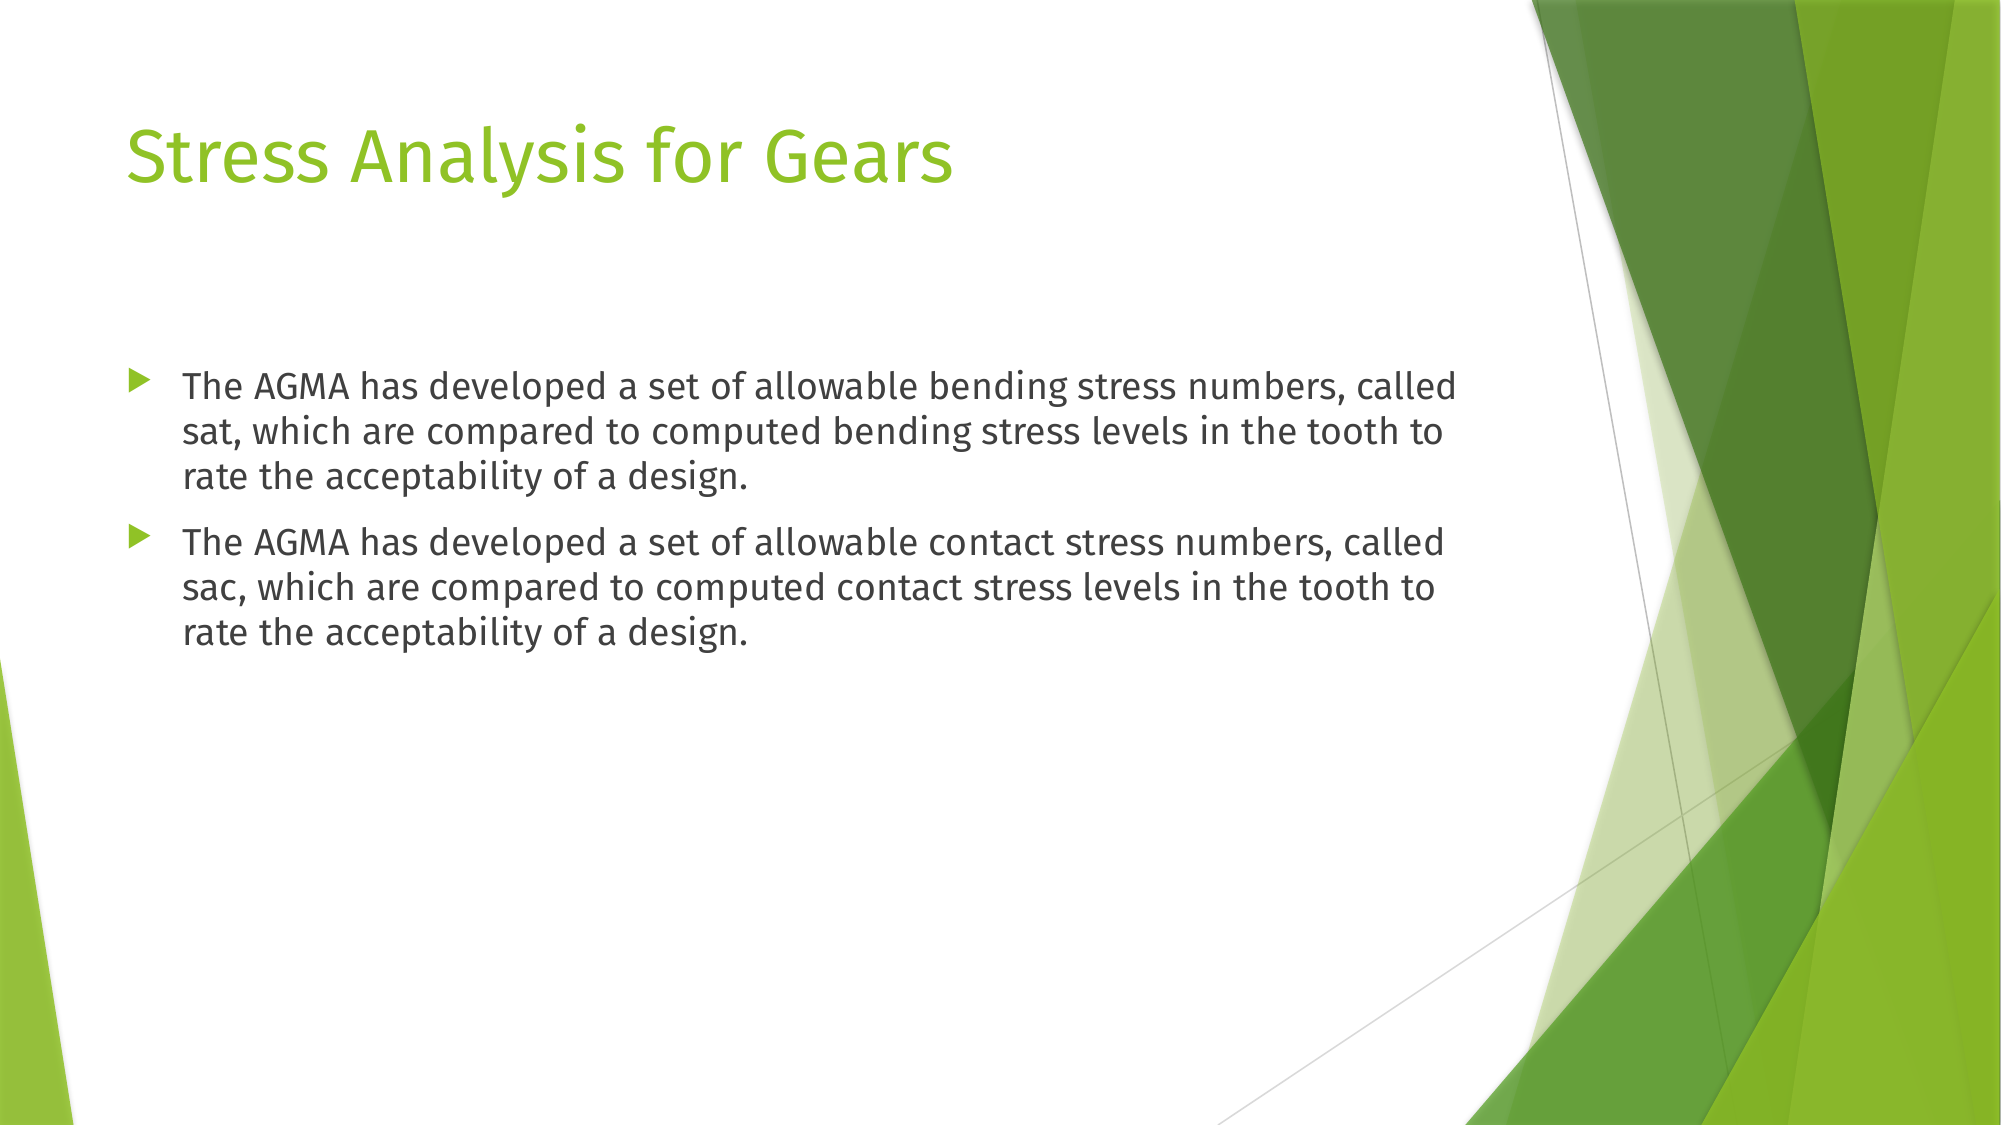

# Stress Analysis for Gears
The AGMA has developed a set of allowable bending stress numbers, called sat, which are compared to computed bending stress levels in the tooth to rate the acceptability of a design.
The AGMA has developed a set of allowable contact stress numbers, called sac, which are compared to computed contact stress levels in the tooth to rate the acceptability of a design.